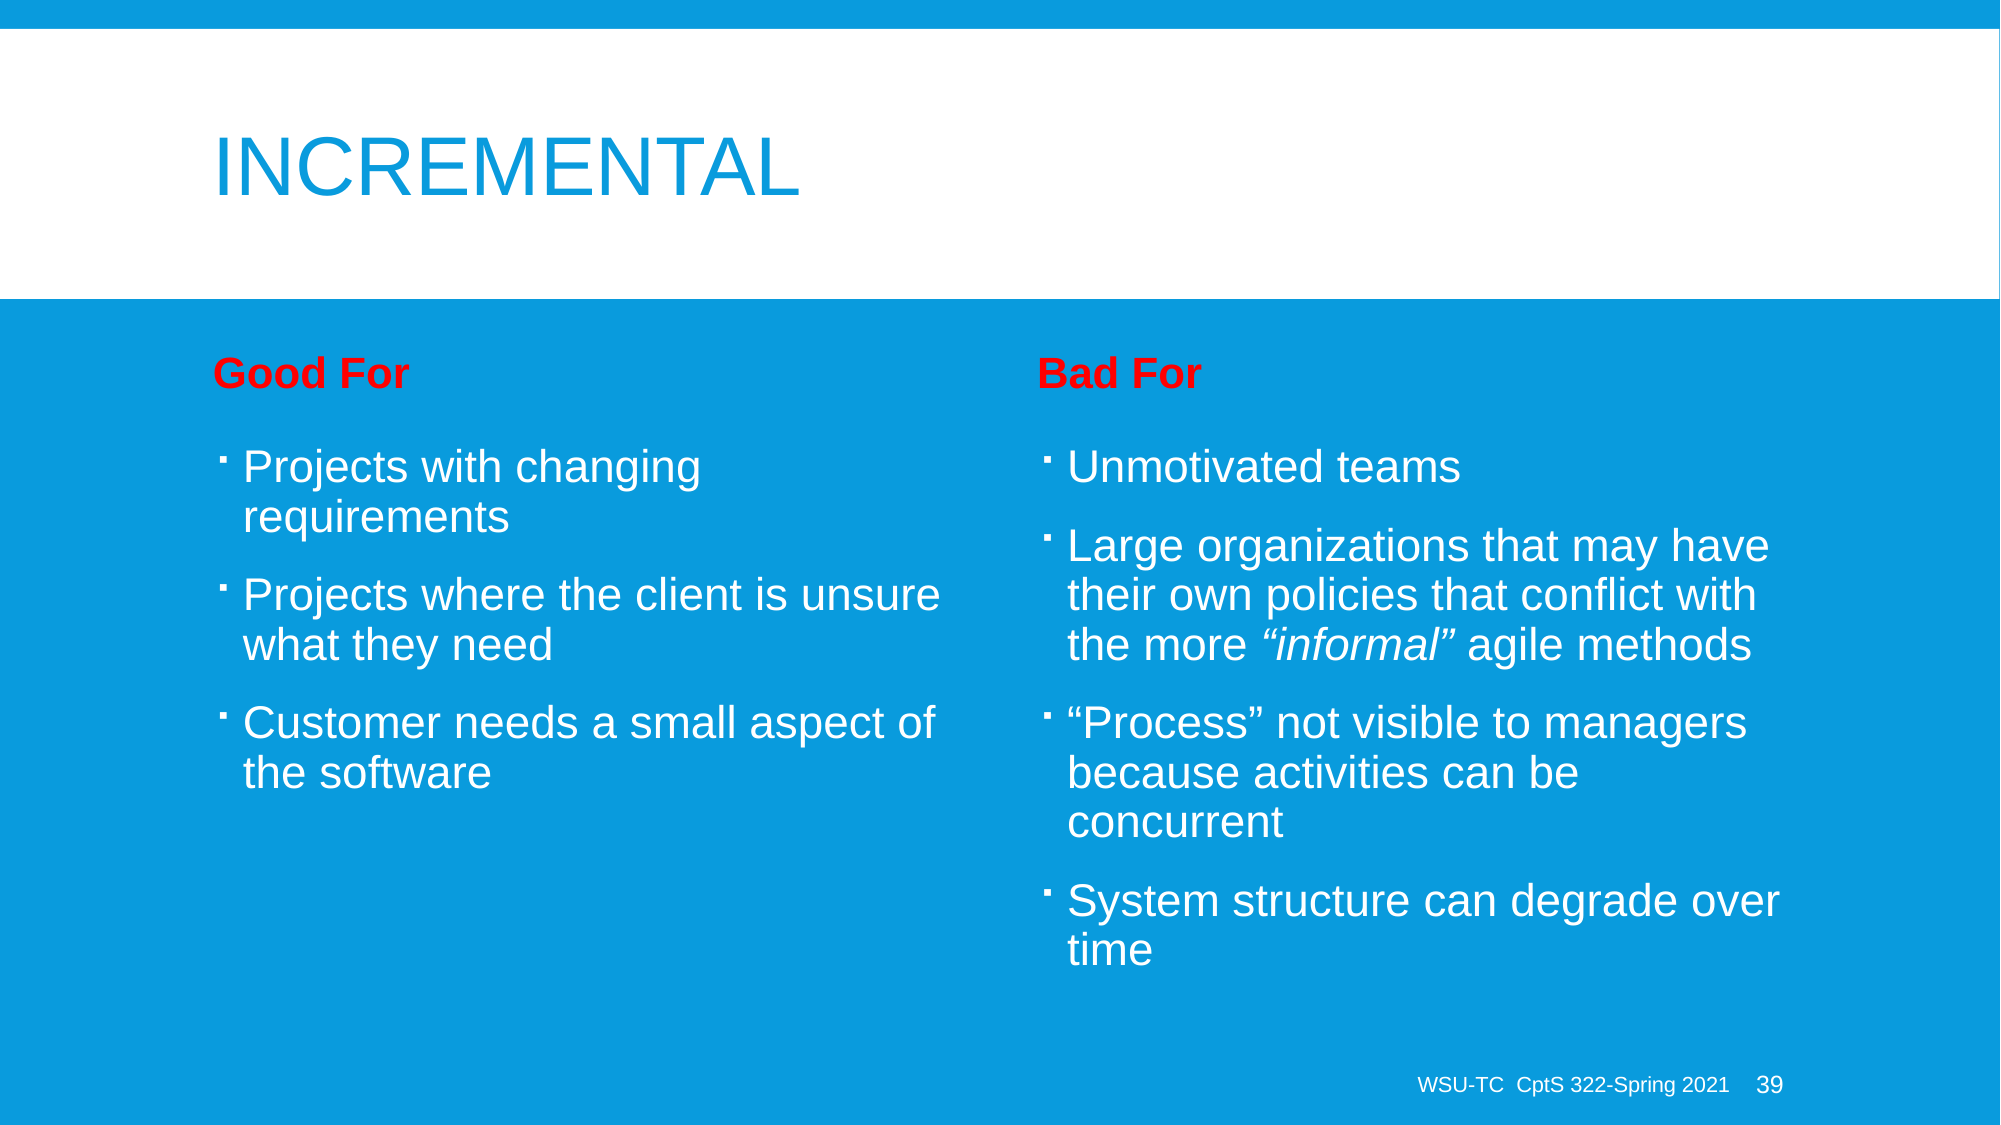

# Incremental
Good For
Bad For
Unmotivated teams
Large organizations that may have their own policies that conflict with the more “informal” agile methods
“Process” not visible to managers because activities can be concurrent
System structure can degrade over time

Projects with changing requirements
Projects where the client is unsure what they need
Customer needs a small aspect of the software

WSU-TC  CptS 322-Spring 2021
39